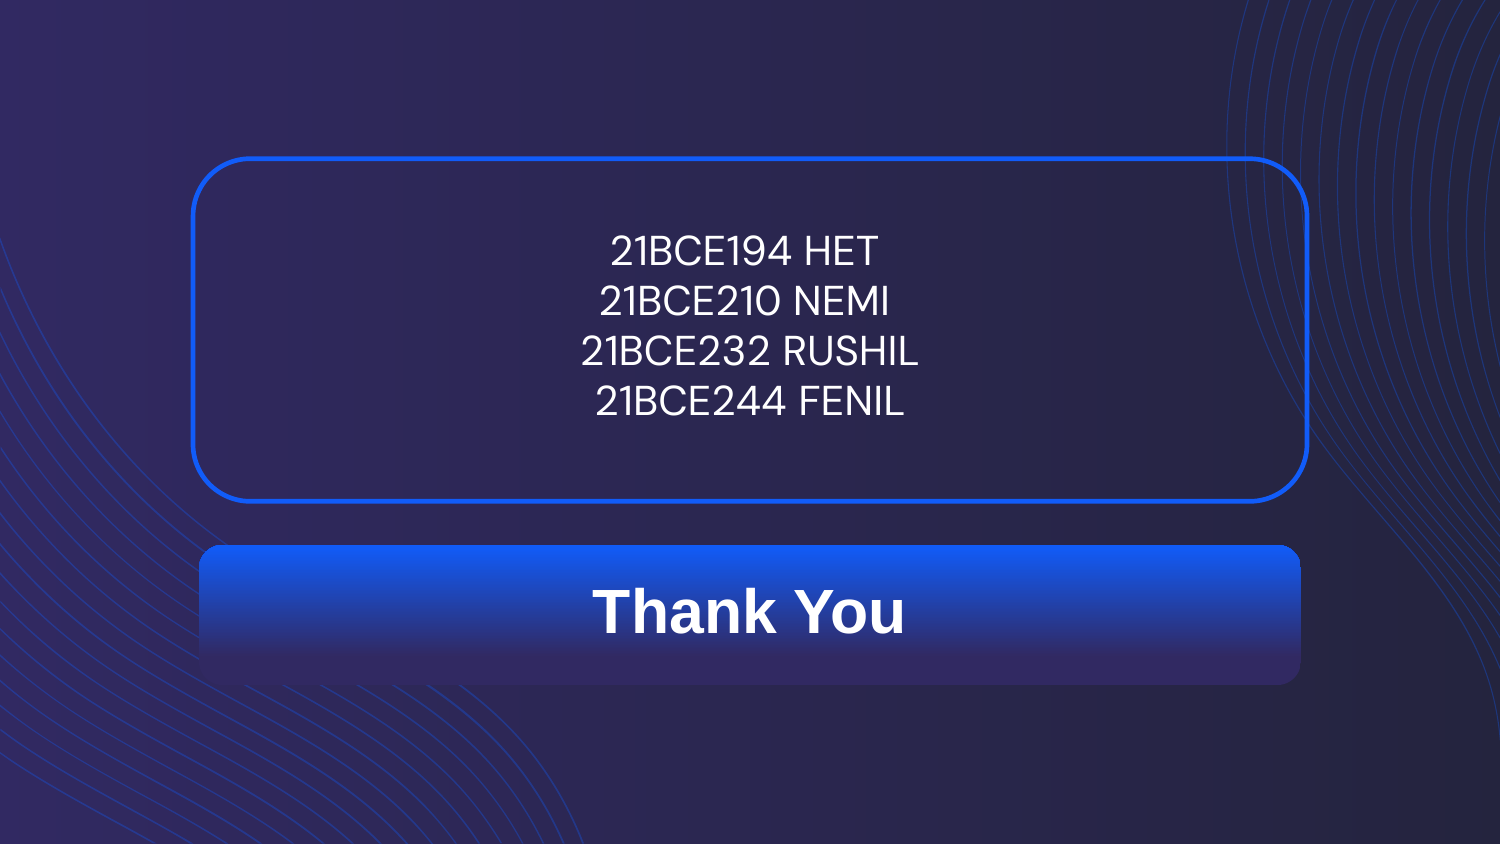

21BCE194 HET
21BCE210 NEMI
21BCE232 RUSHIL
21BCE244 FENIL

# Thank You